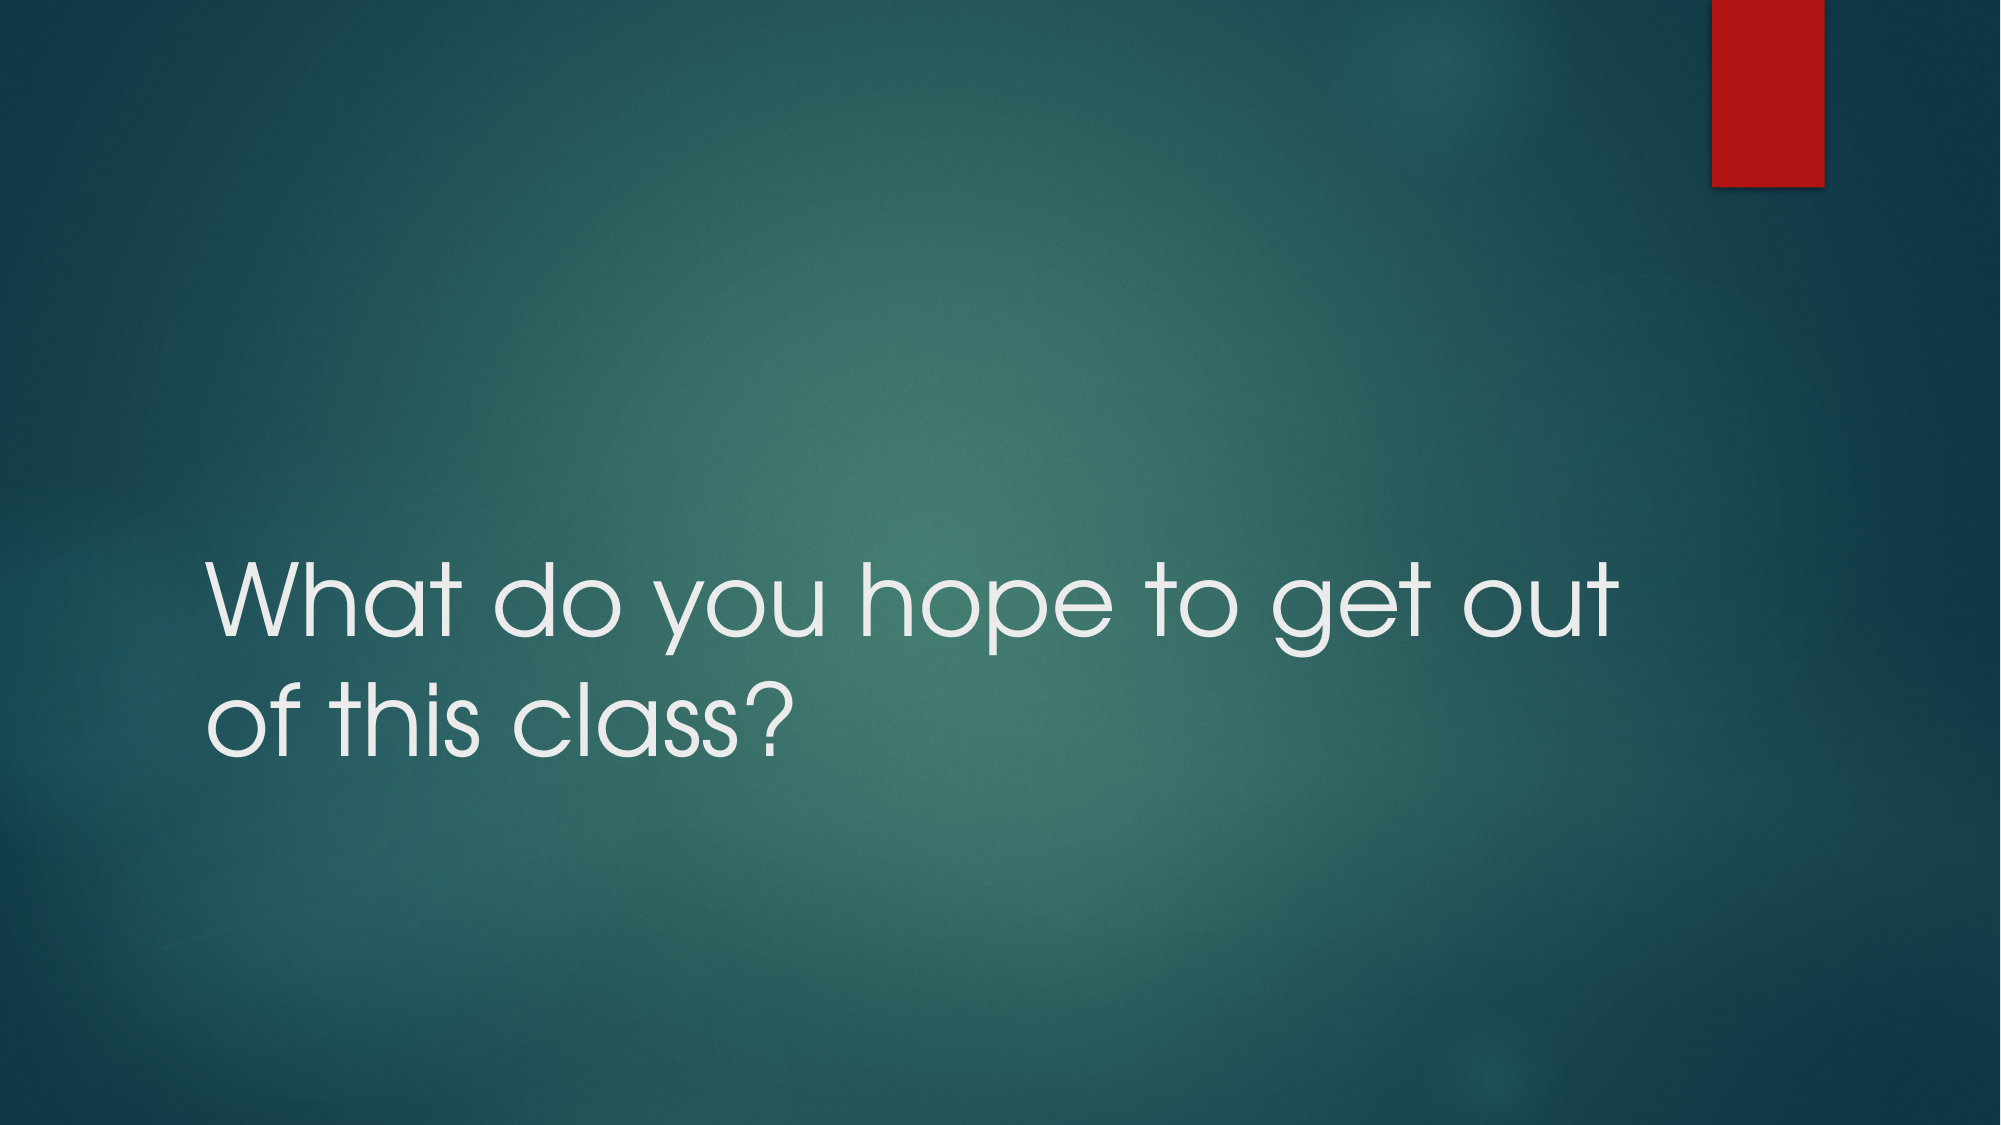

# What do you hope to get out of this class?